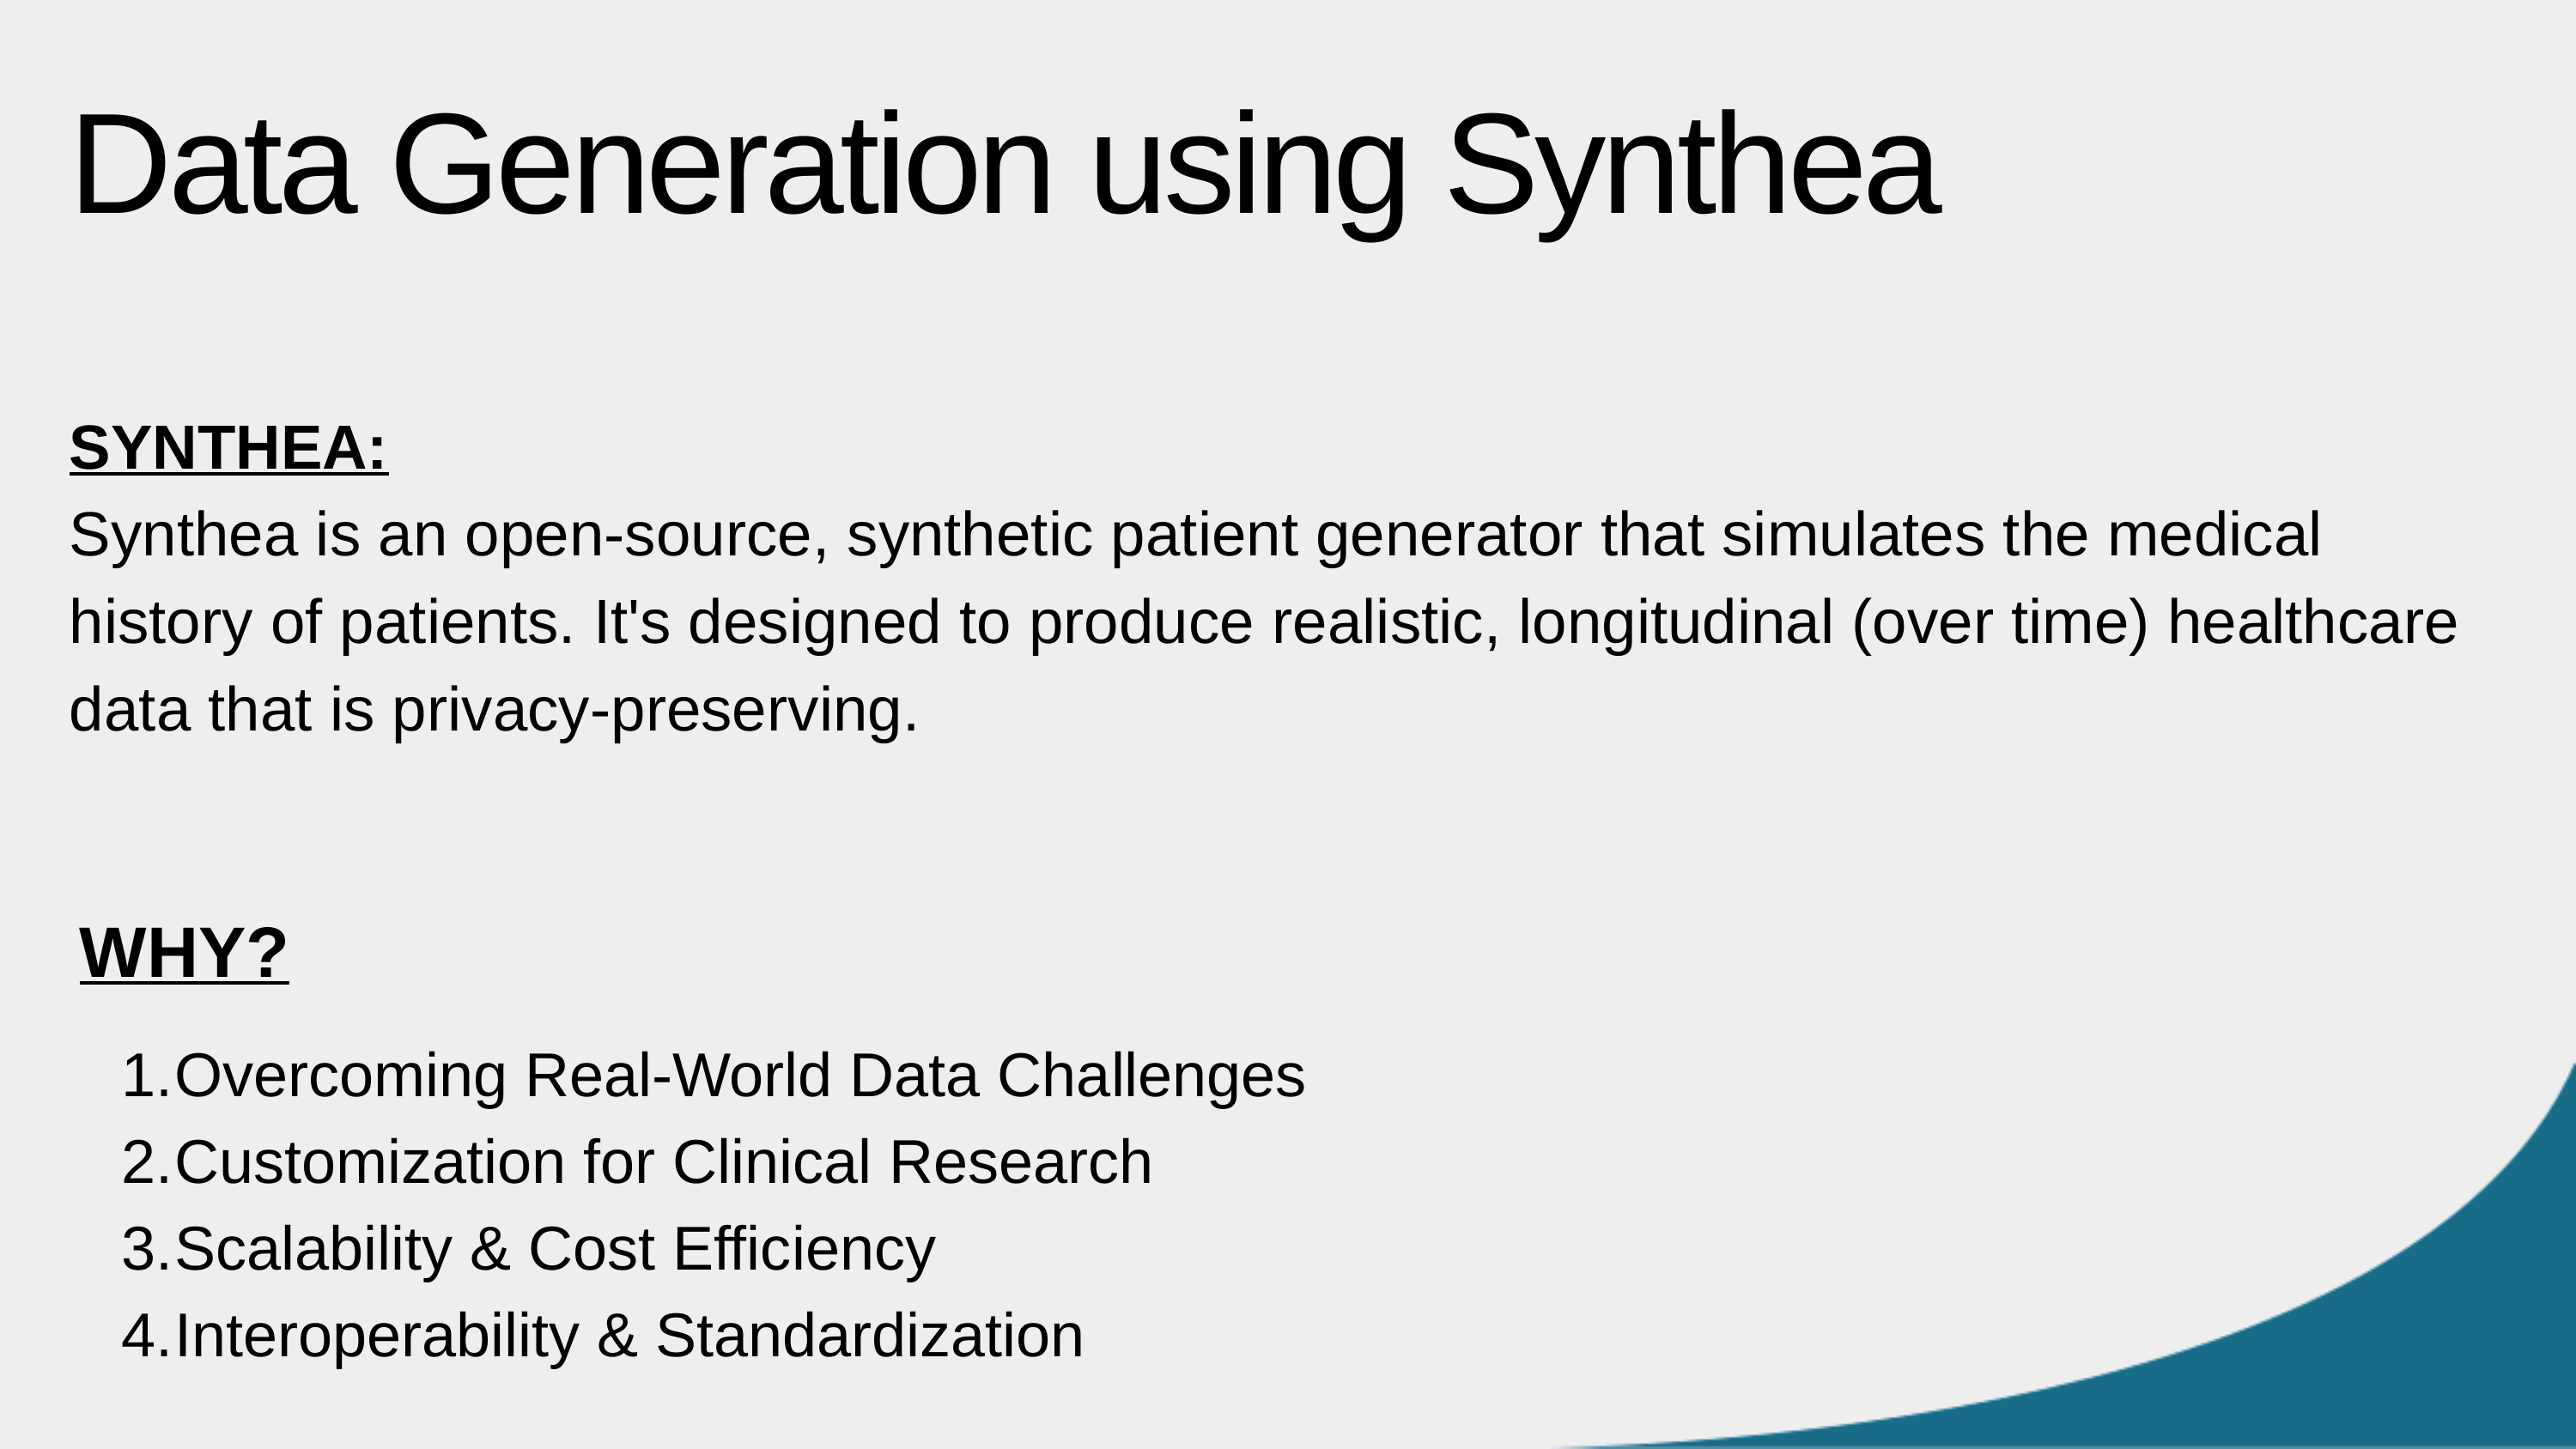

Data Generation using Synthea
SYNTHEA:
Synthea is an open-source, synthetic patient generator that simulates the medical history of patients. It's designed to produce realistic, longitudinal (over time) healthcare data that is privacy-preserving.
WHY?
Overcoming Real-World Data Challenges
Customization for Clinical Research
Scalability & Cost Efficiency
Interoperability & Standardization